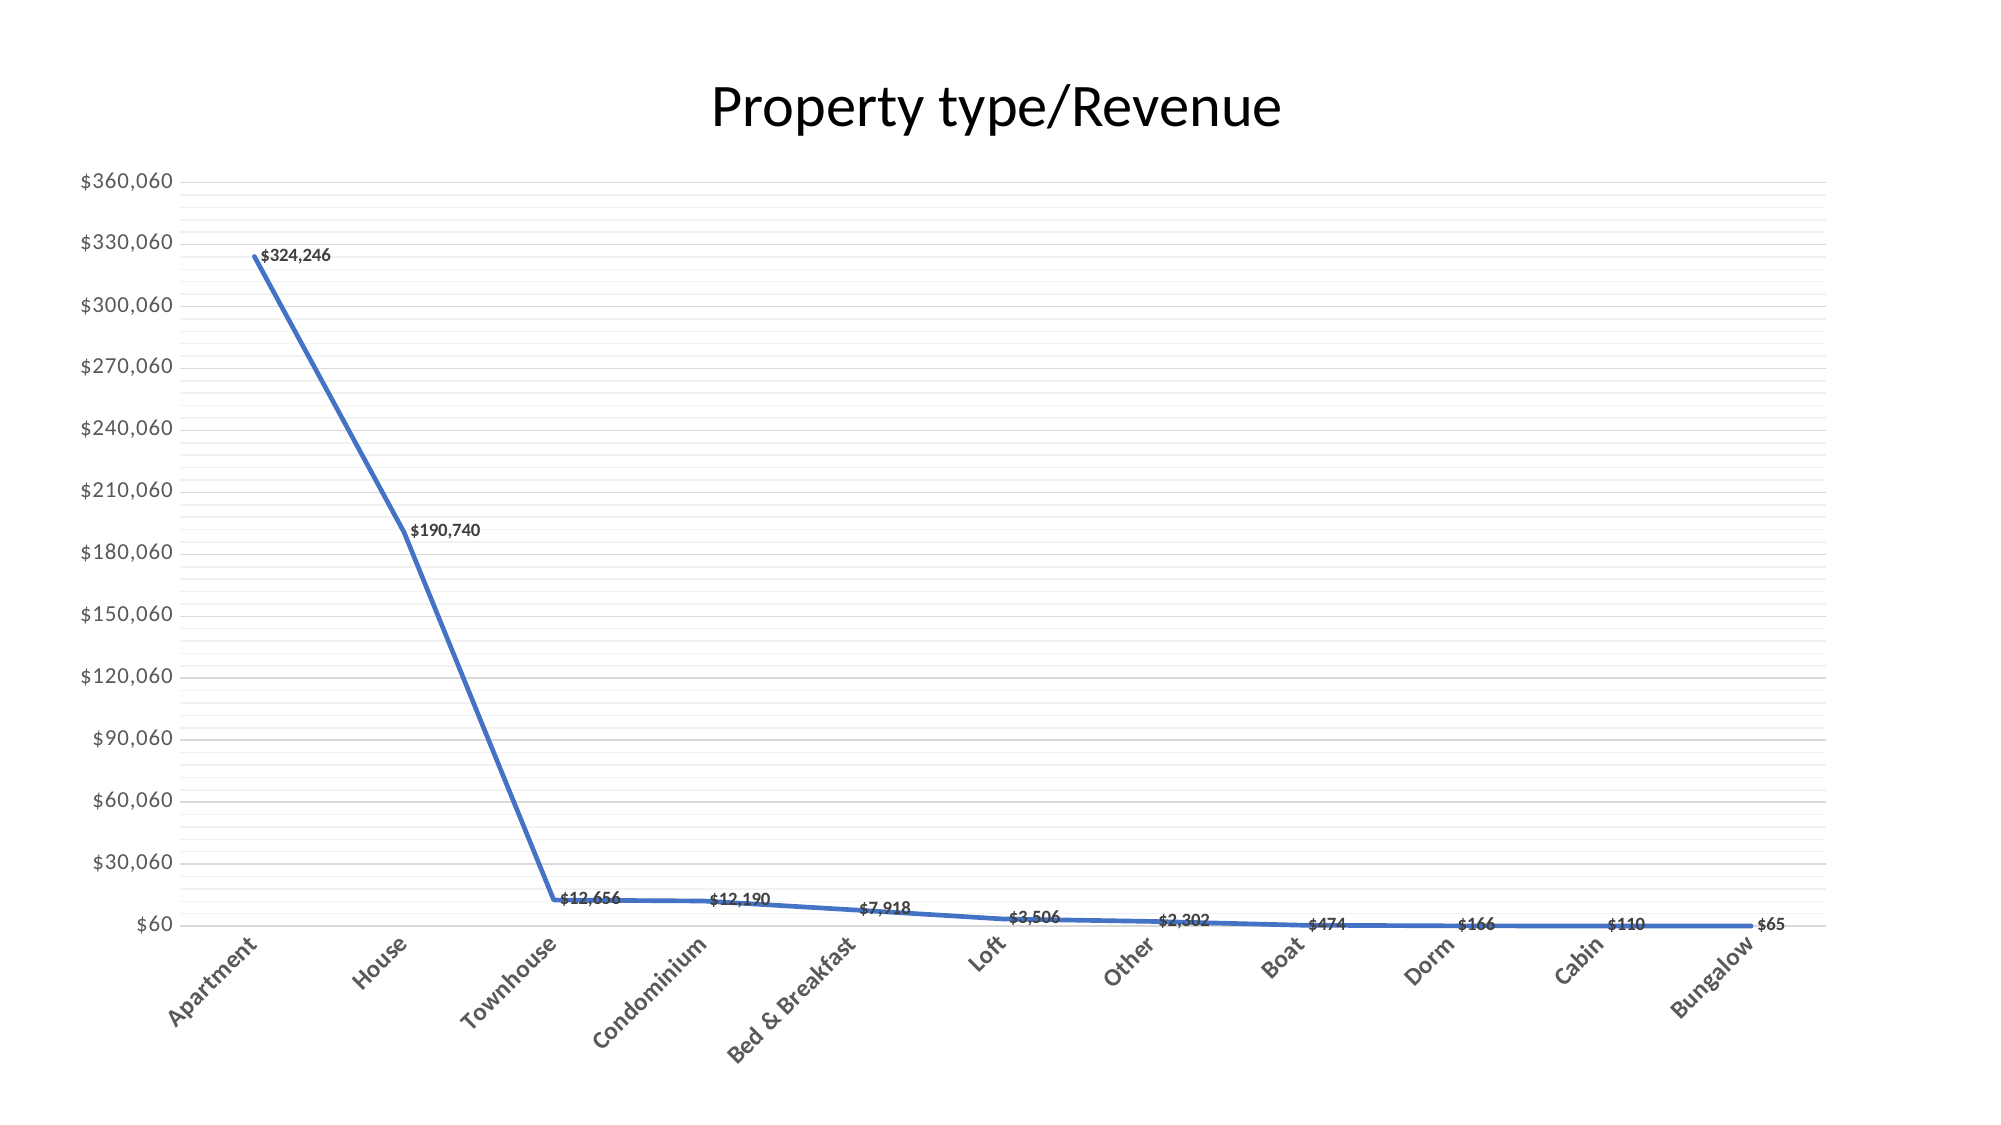

# Property type/Revenue

### Chart

| Category | Daily revenue  |
|---|---|
| Apartment | 324246.0 |
| House | 190740.0 |
| Townhouse | 12656.0 |
| Condominium | 12190.0 |
| Bed & Breakfast | 7918.0 |
| Loft | 3506.0 |
| Other | 2302.0 |
| Boat | 474.0 |
| Dorm | 166.0 |
| Cabin | 110.0 |
| Bungalow | 65.0 |